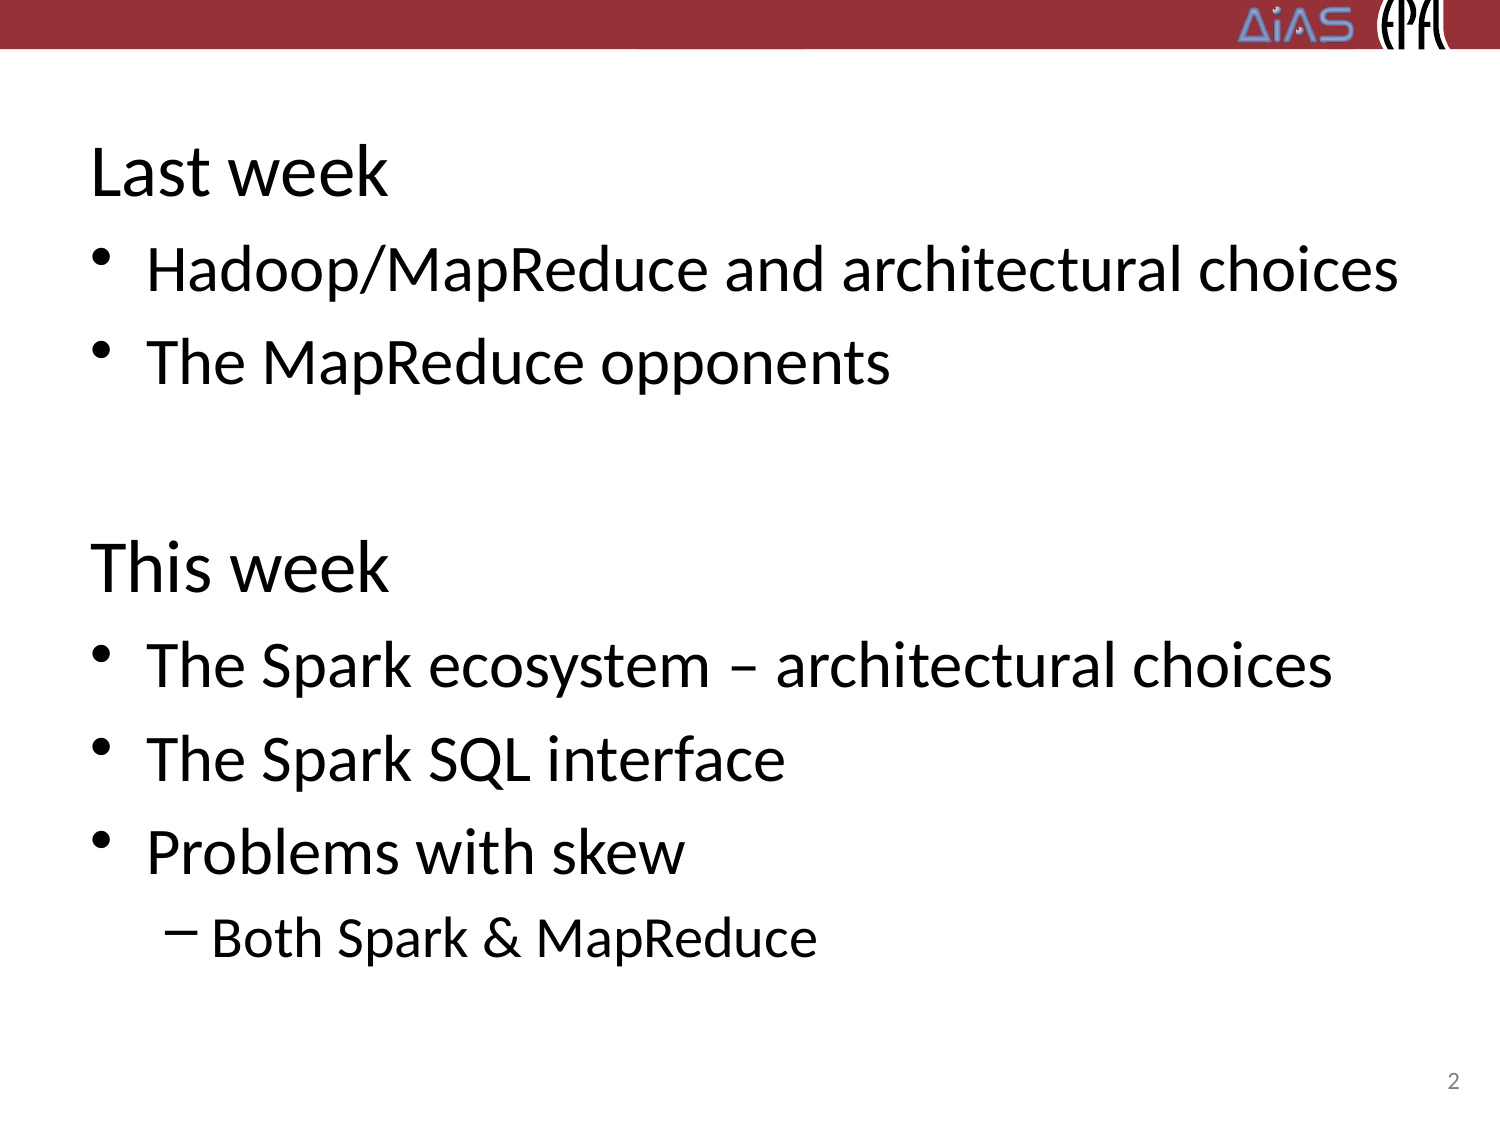

Last week
Hadoop/MapReduce and architectural choices
The MapReduce opponents

This week
The Spark ecosystem – architectural choices
The Spark SQL interface
Problems with skew
Both Spark & MapReduce
2